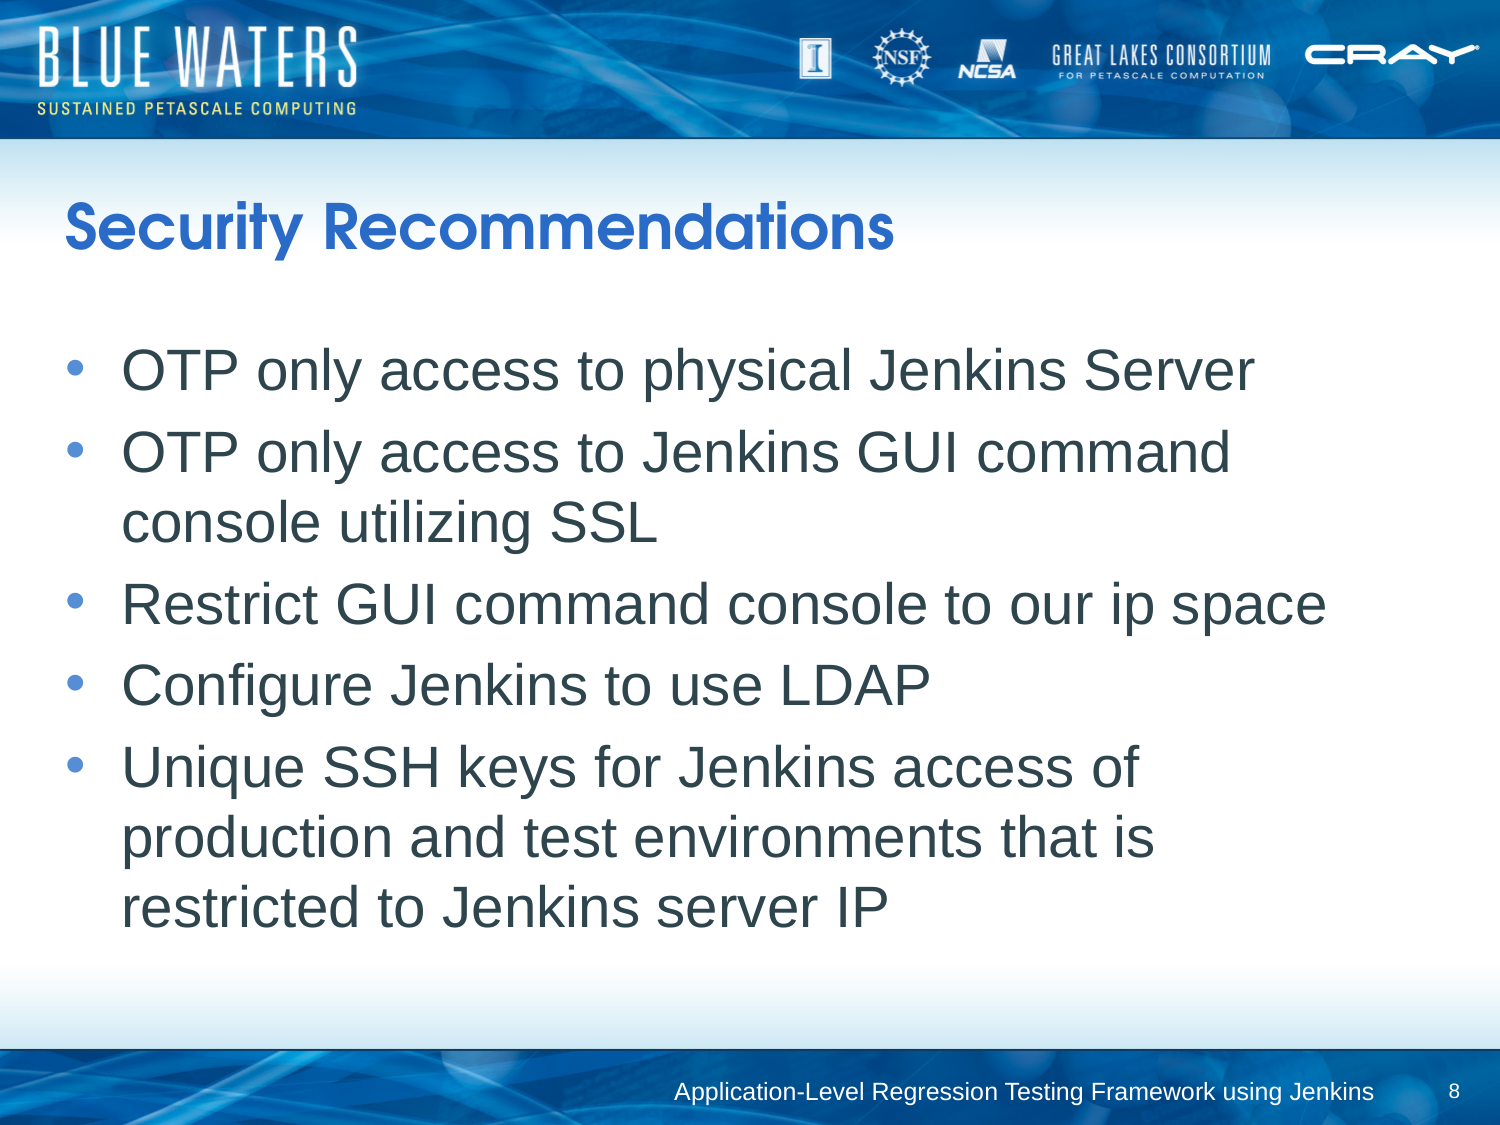

# Security Recommendations
OTP only access to physical Jenkins Server
OTP only access to Jenkins GUI command console utilizing SSL
Restrict GUI command console to our ip space
Configure Jenkins to use LDAP
Unique SSH keys for Jenkins access of production and test environments that is restricted to Jenkins server IP

Application-Level Regression Testing Framework using Jenkins
8